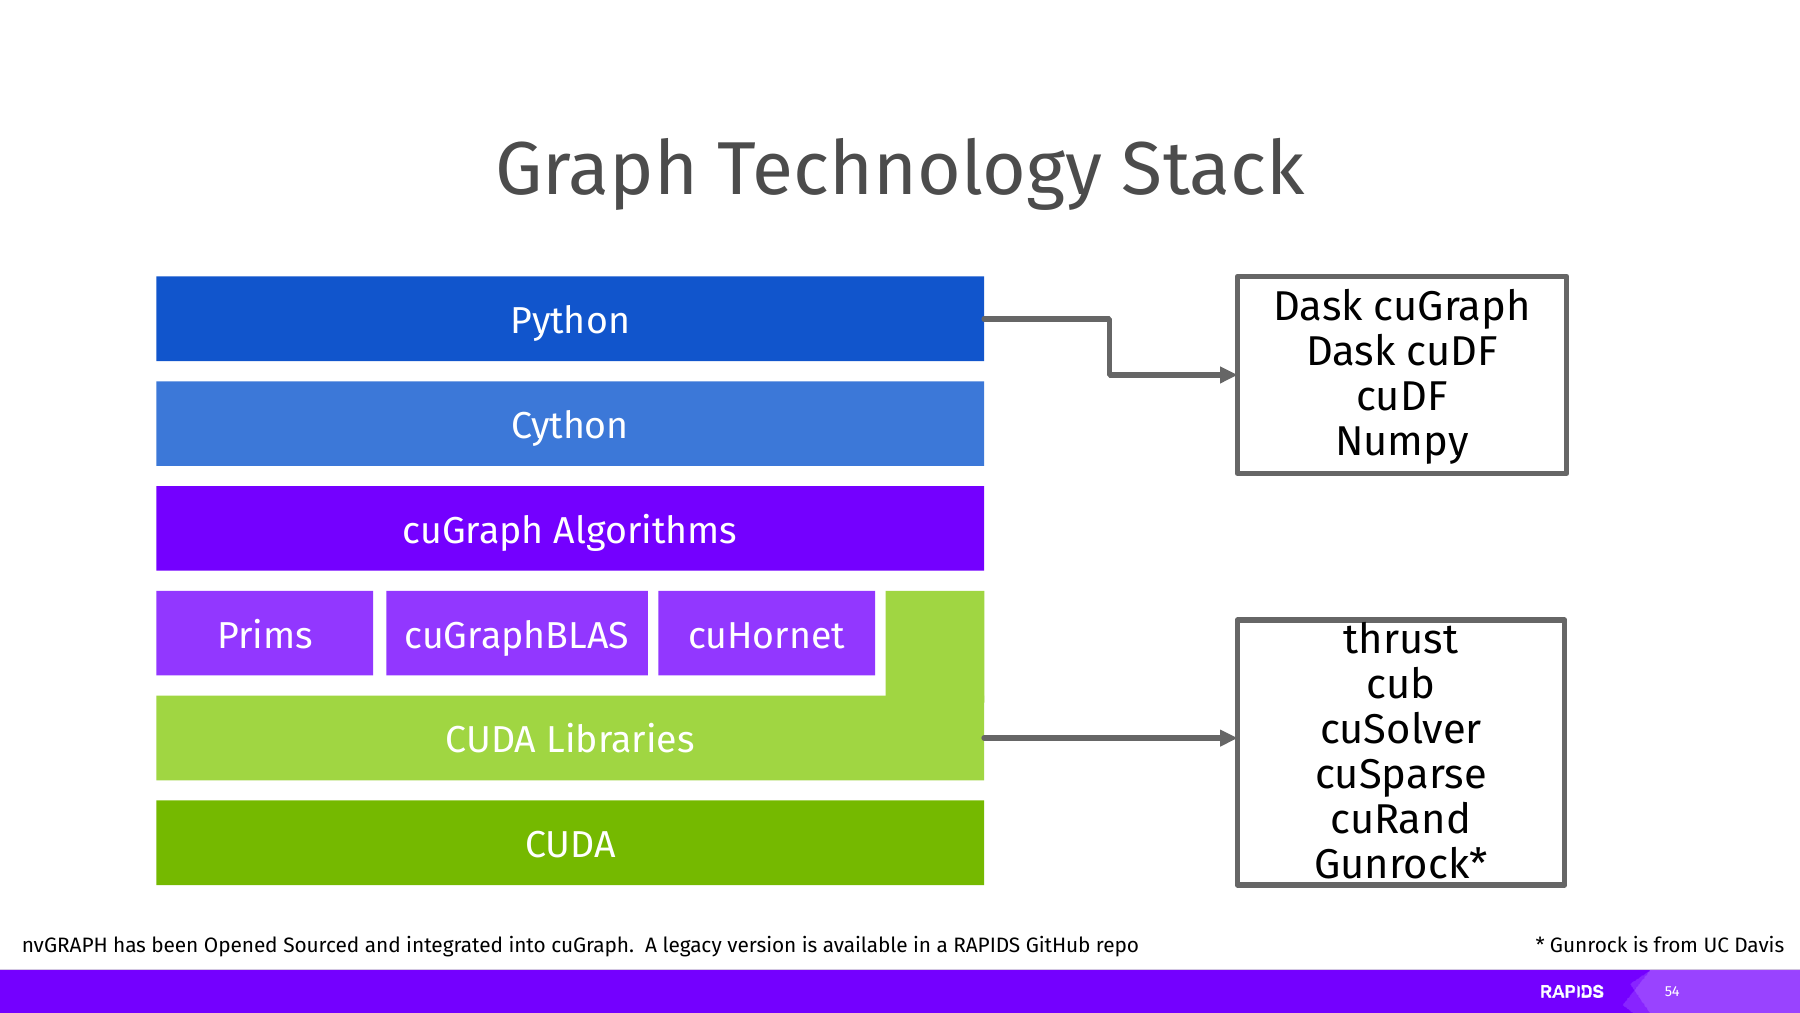

# Graph Technology Stack
Python
Dask cuGraph
Dask cuDF
cuDF
Numpy
Cython
cuGraph Algorithms
Prims
cuGraphBLAS
cuHornet

thrust
cub
cuSolver
cuSparse
cuRand
Gunrock*
CUDA Libraries
CUDA
nvGRAPH has been Opened Sourced and integrated into cuGraph.  A legacy version is available in a RAPIDS GitHub repo
* Gunrock is from UC Davis